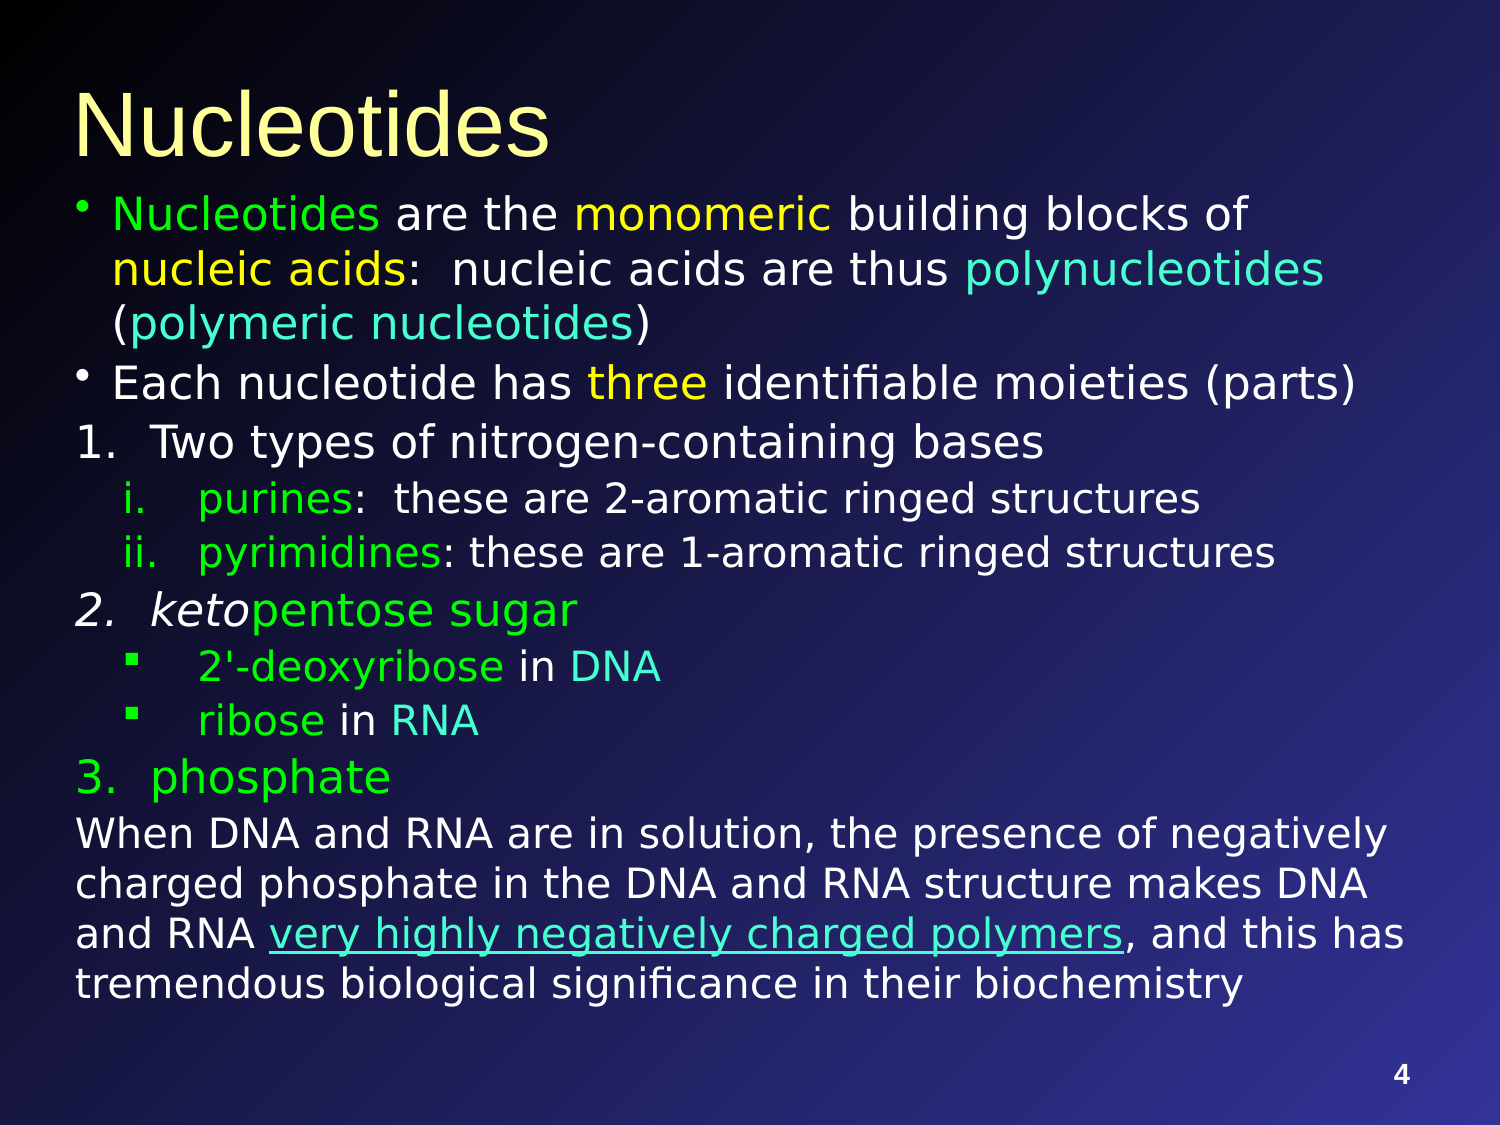

# Nucleotides
Nucleotides are the monomeric building blocks of nucleic acids:  nucleic acids are thus polynucleotides (polymeric nucleotides)
Each nucleotide has three identifiable moieties (parts)
Two types of nitrogen-containing bases
purines:  these are 2-aromatic ringed structures
pyrimidines: these are 1-aromatic ringed structures
ketopentose sugar
2'-deoxyribose in DNA
ribose in RNA
phosphate
When DNA and RNA are in solution, the presence of negatively charged phosphate in the DNA and RNA structure makes DNA and RNA very highly negatively charged polymers, and this has tremendous biological significance in their biochemistry
4